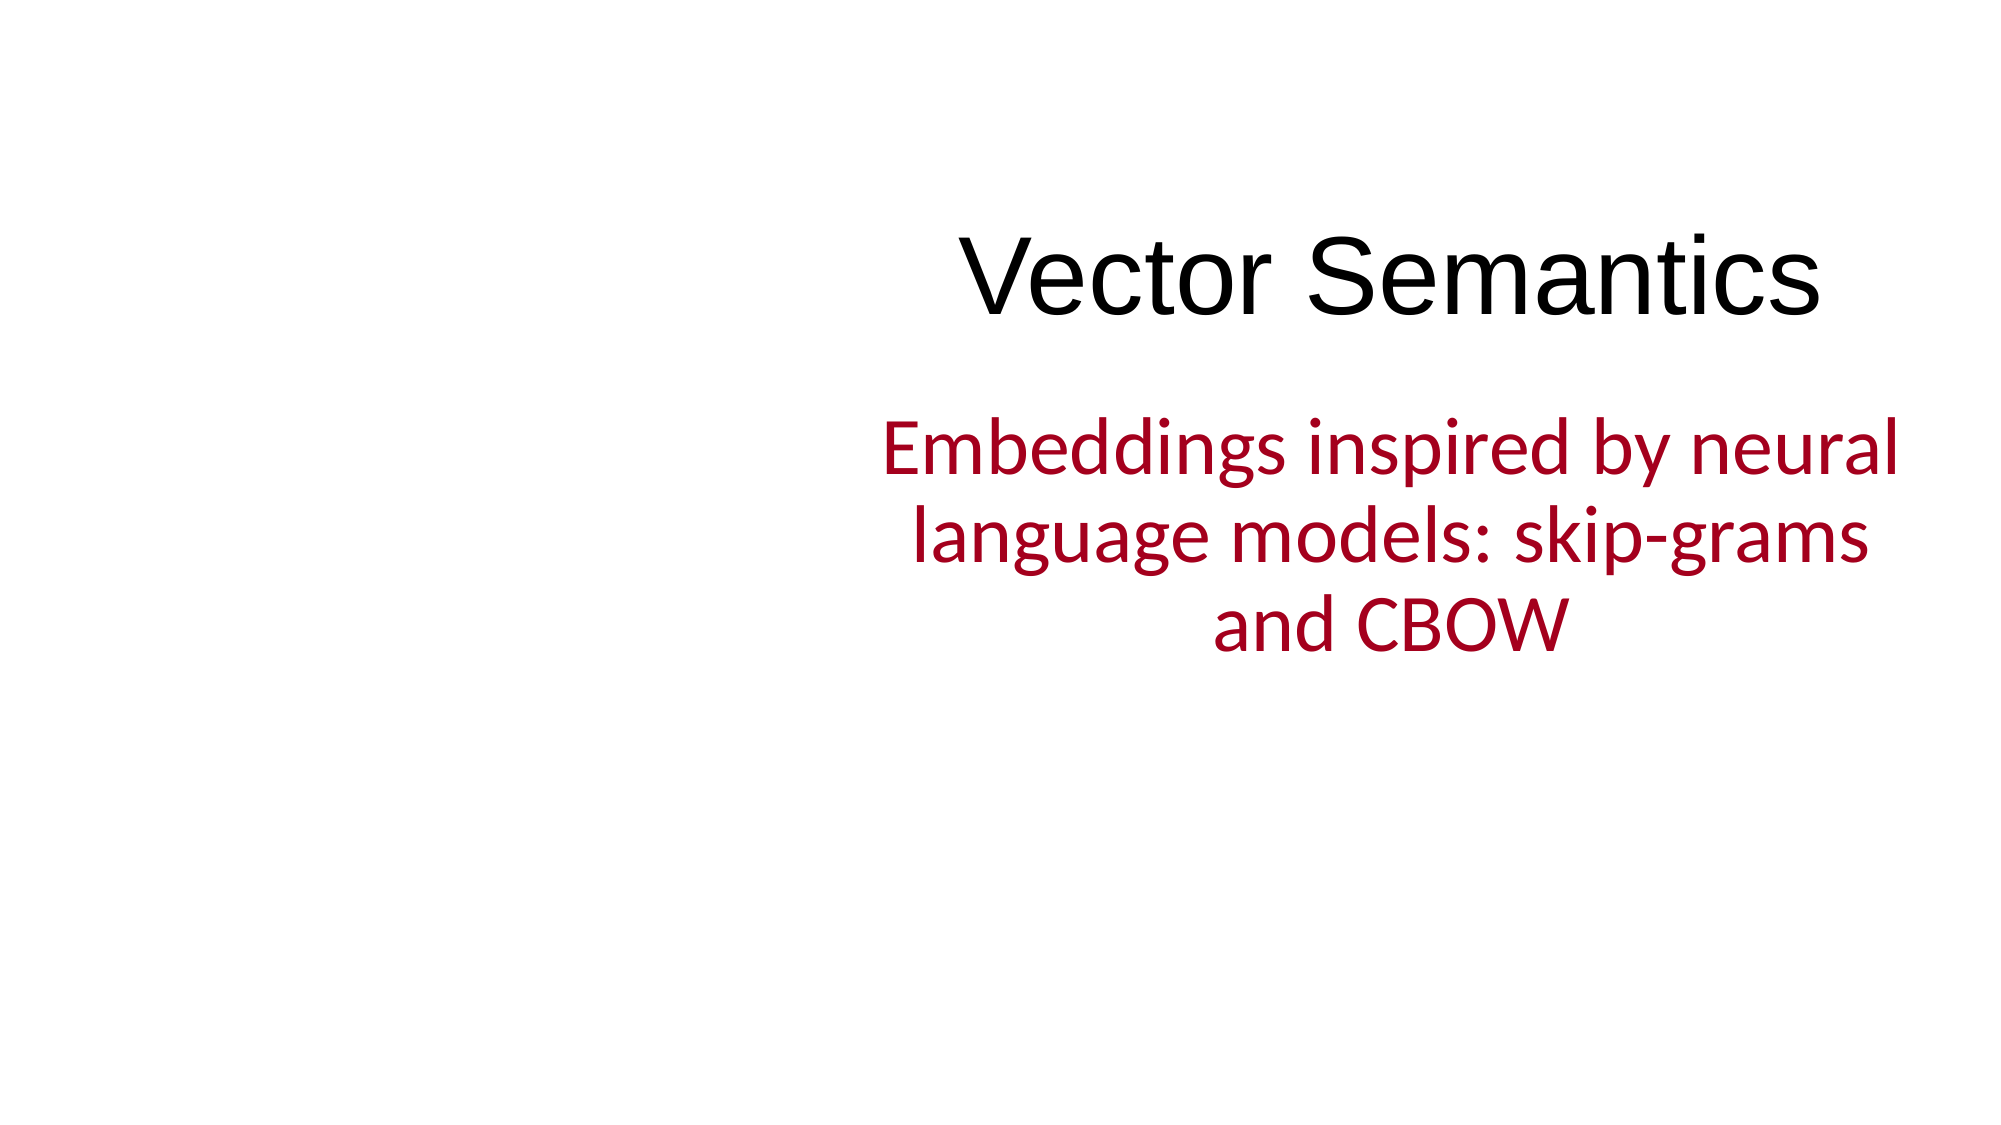

# Vector Semantics
Embeddings inspired by neural language models: skip-grams and CBOW